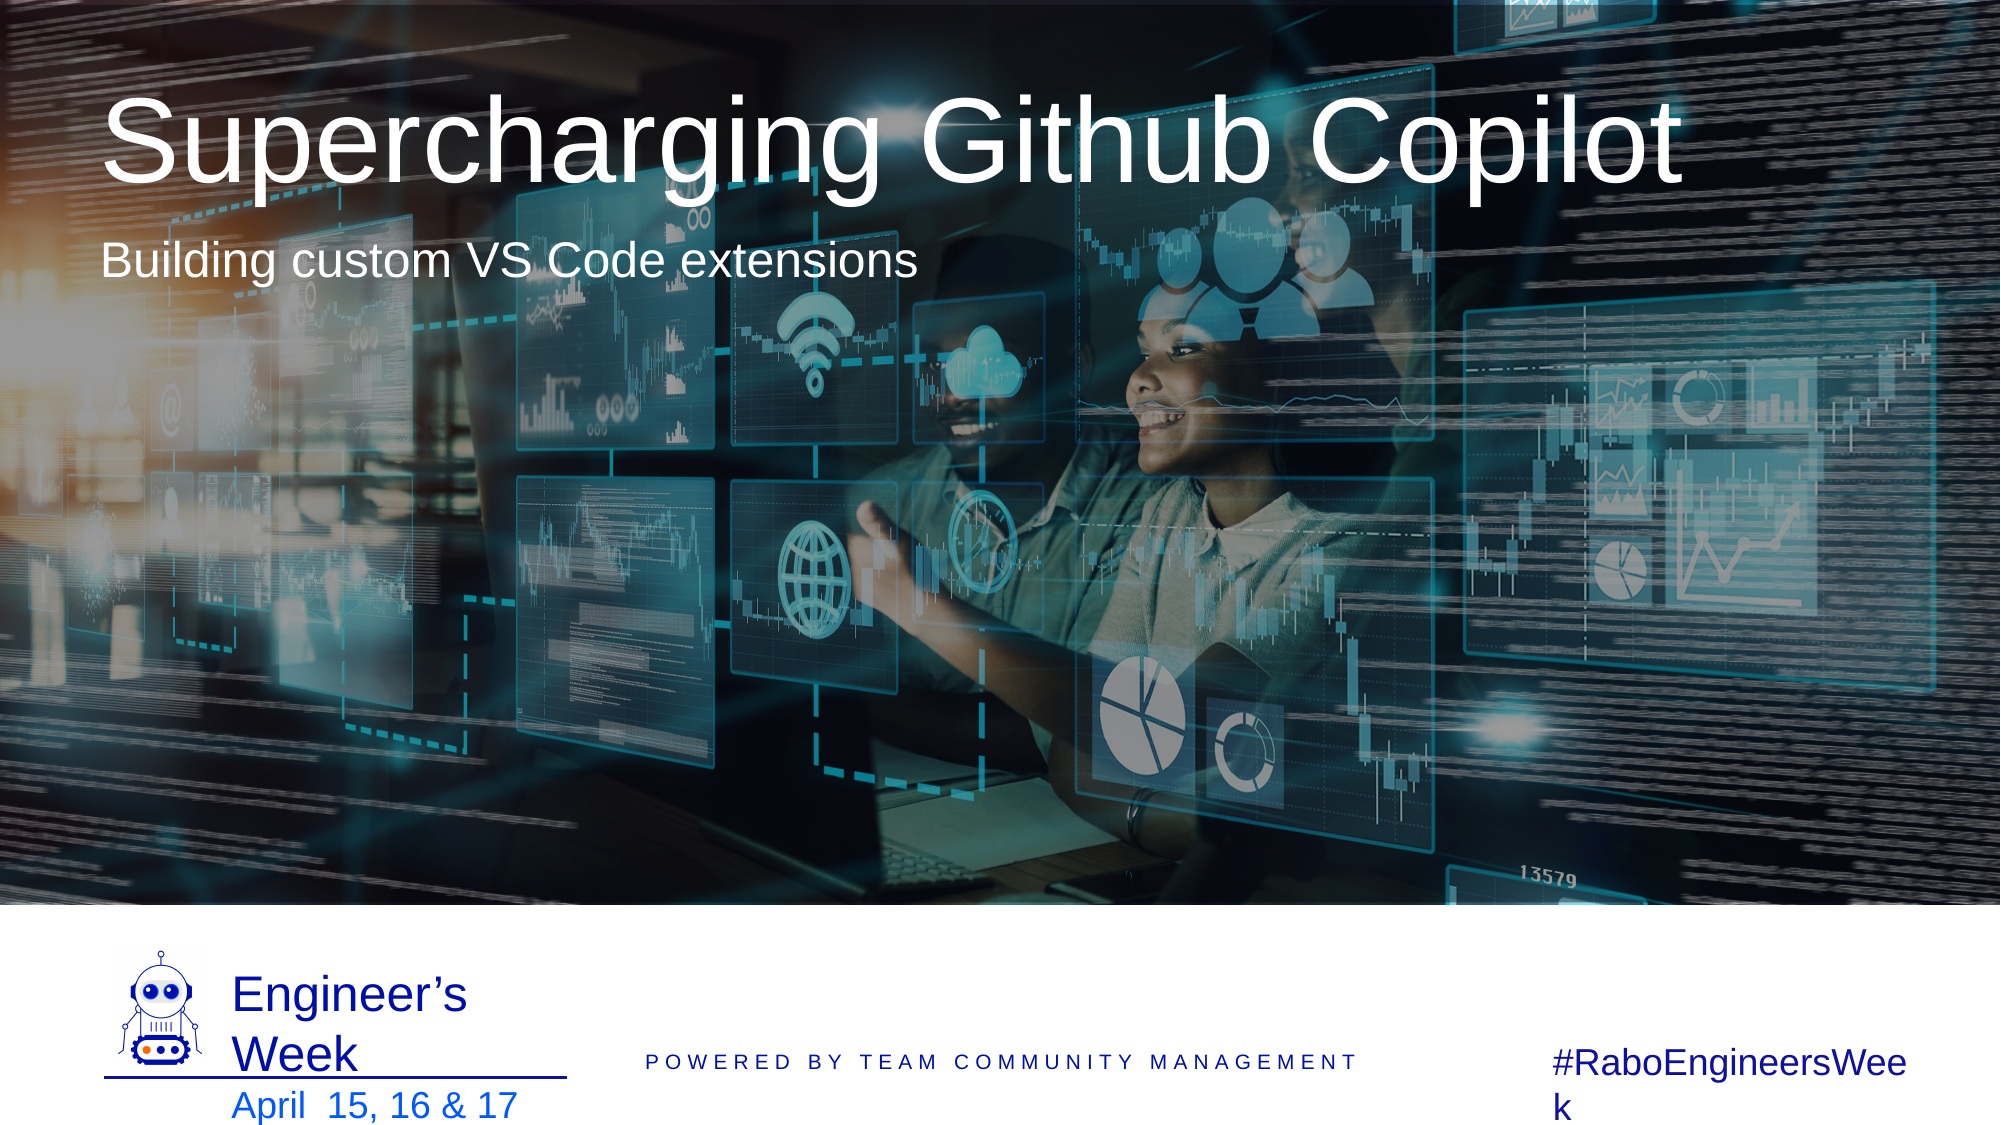

# Supercharging Github Copilot
Building custom VS Code extensions
1